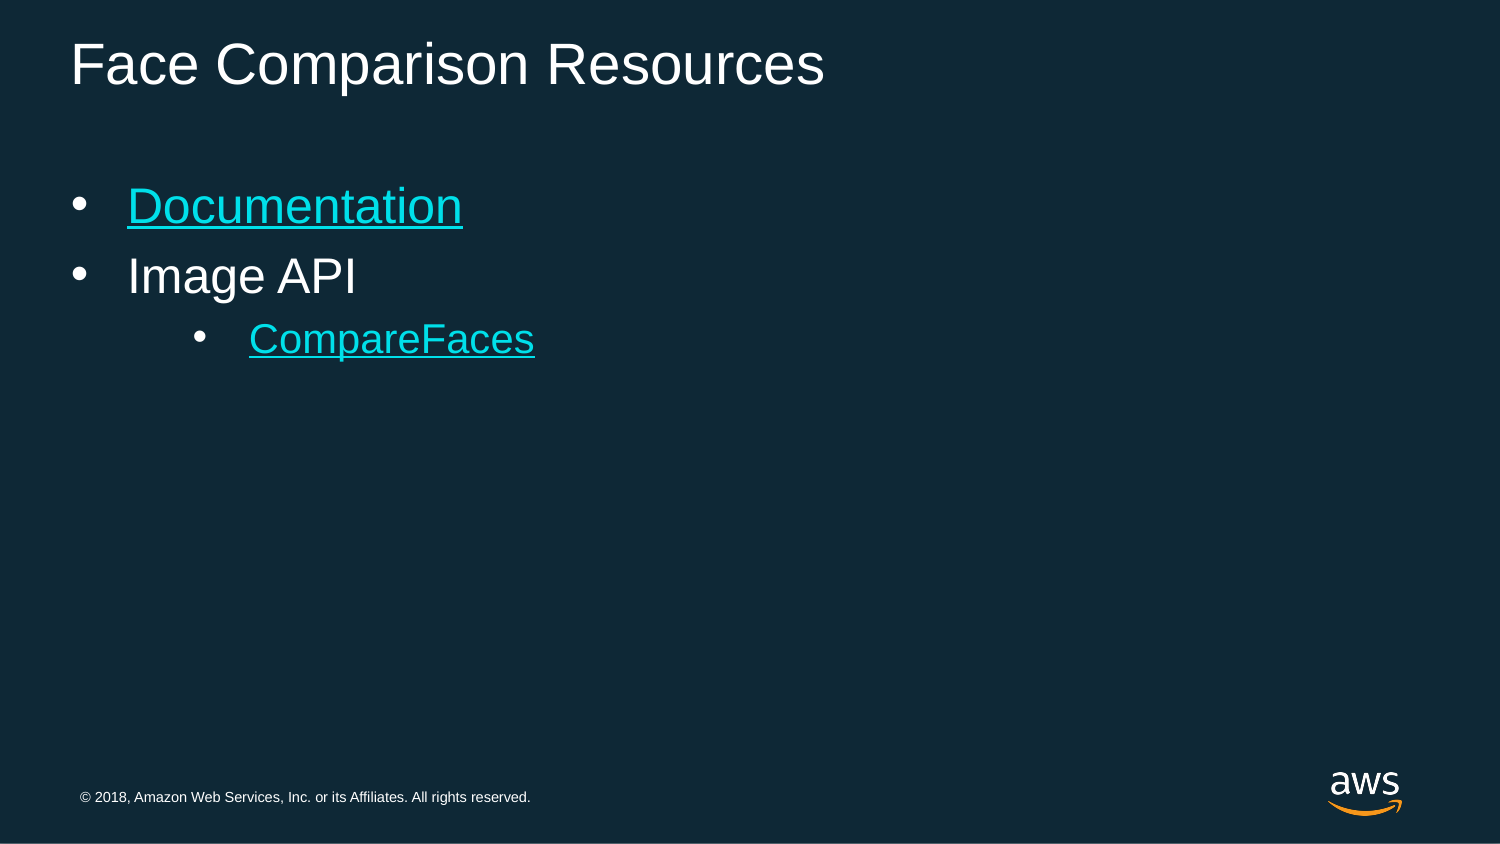

# Face Comparison Resources
Documentation
Image API
CompareFaces